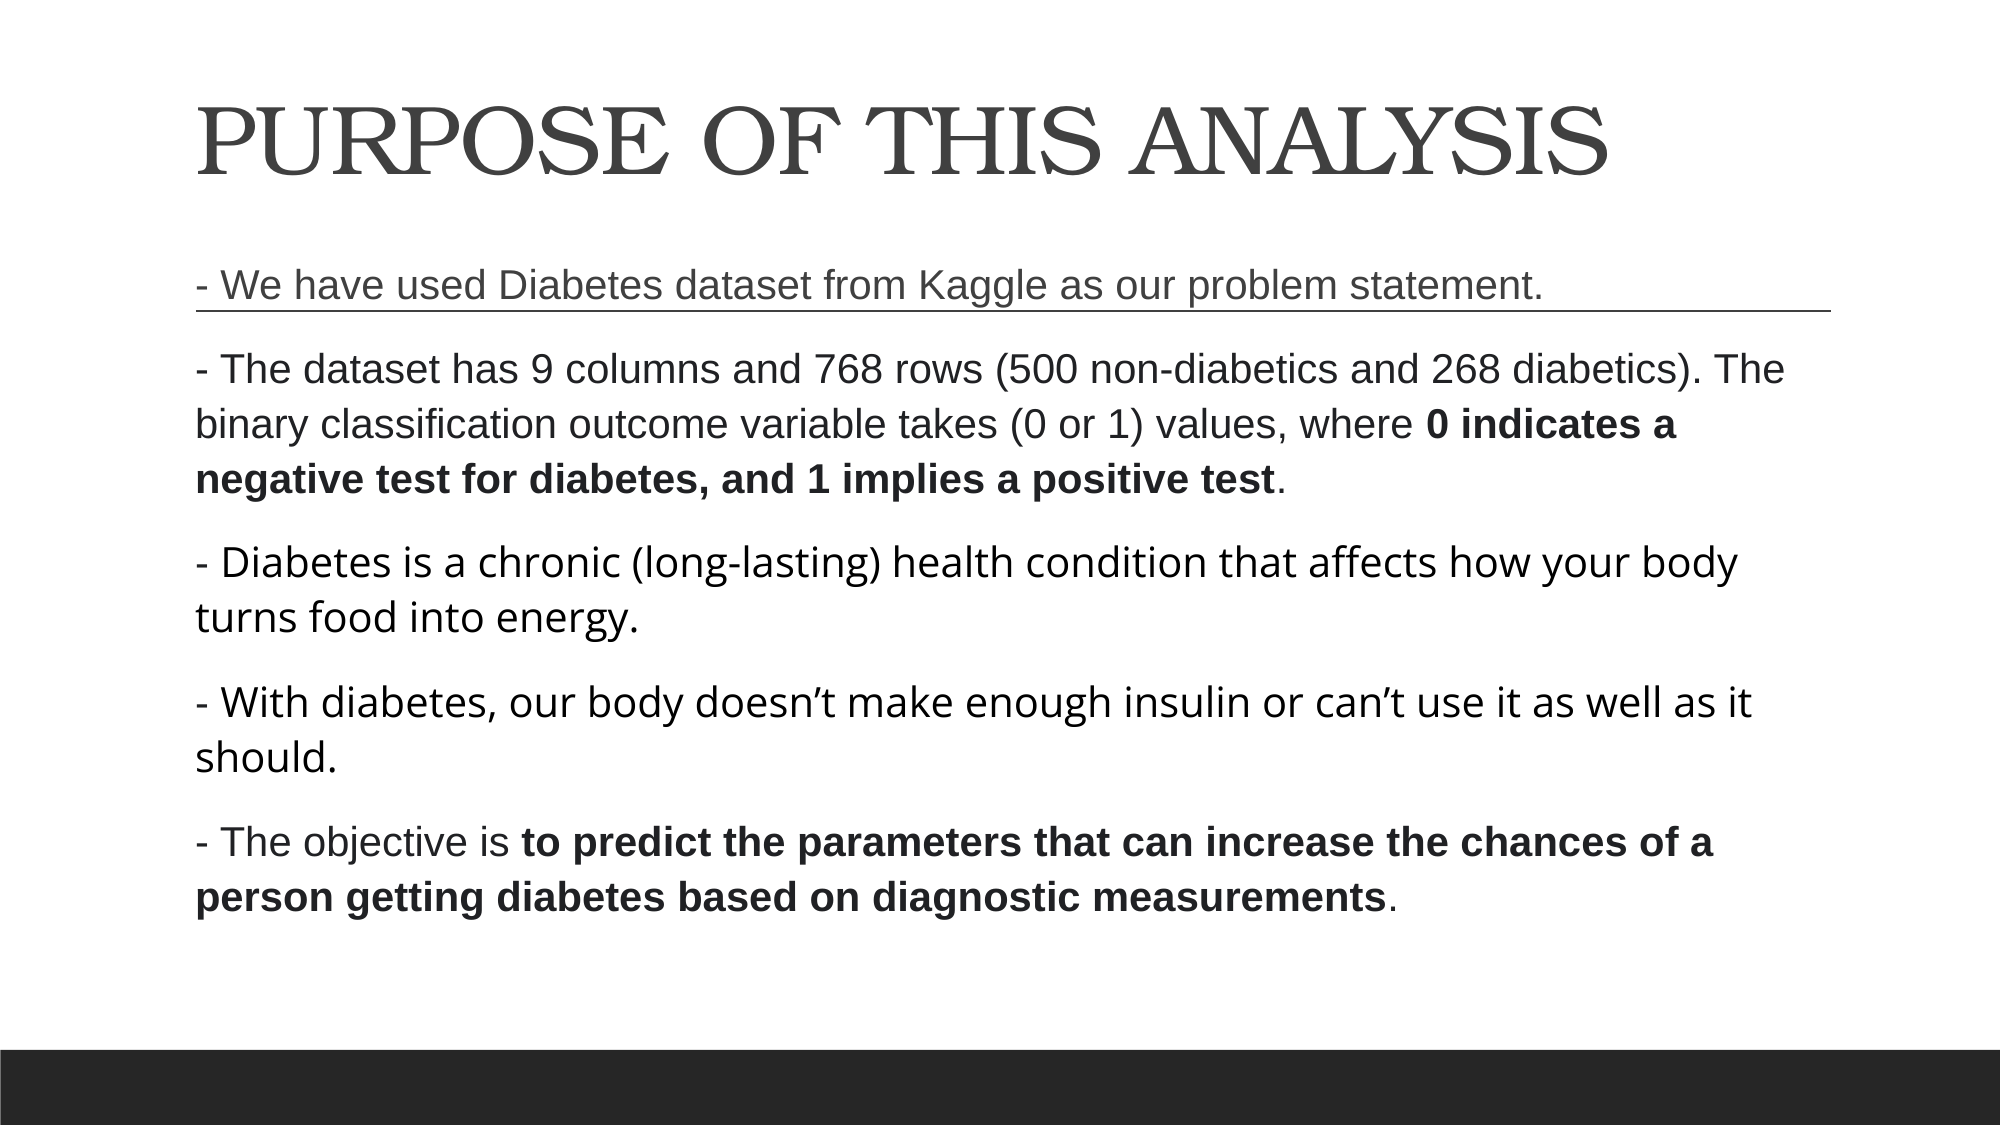

# PURPOSE OF THIS ANALYSIS
- We have used Diabetes dataset from Kaggle as our problem statement.
- The dataset has 9 columns and 768 rows (500 non-diabetics and 268 diabetics). The binary classification outcome variable takes (0 or 1) values, where 0 indicates a negative test for diabetes, and 1 implies a positive test.
- Diabetes is a chronic (long-lasting) health condition that affects how your body turns food into energy.
- With diabetes, our body doesn’t make enough insulin or can’t use it as well as it should.
- The objective is to predict the parameters that can increase the chances of a person getting diabetes based on diagnostic measurements.